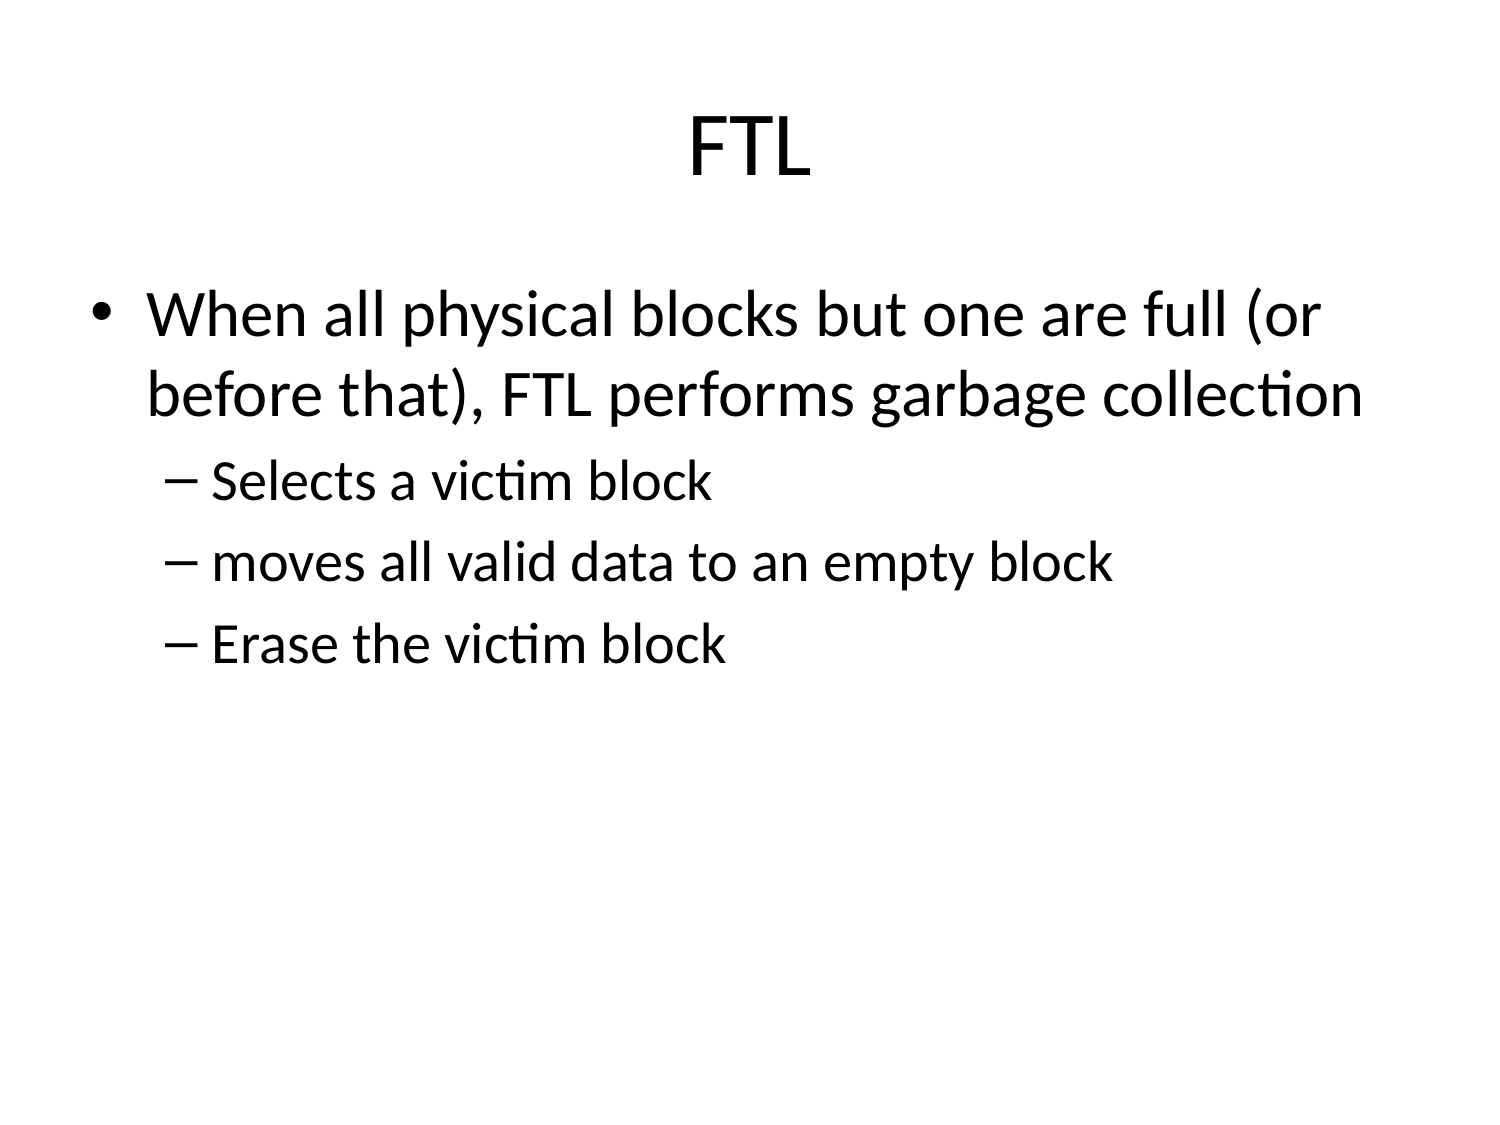

# FTL
When all physical blocks but one are full (or before that), FTL performs garbage collection
Selects a victim block
moves all valid data to an empty block
Erase the victim block